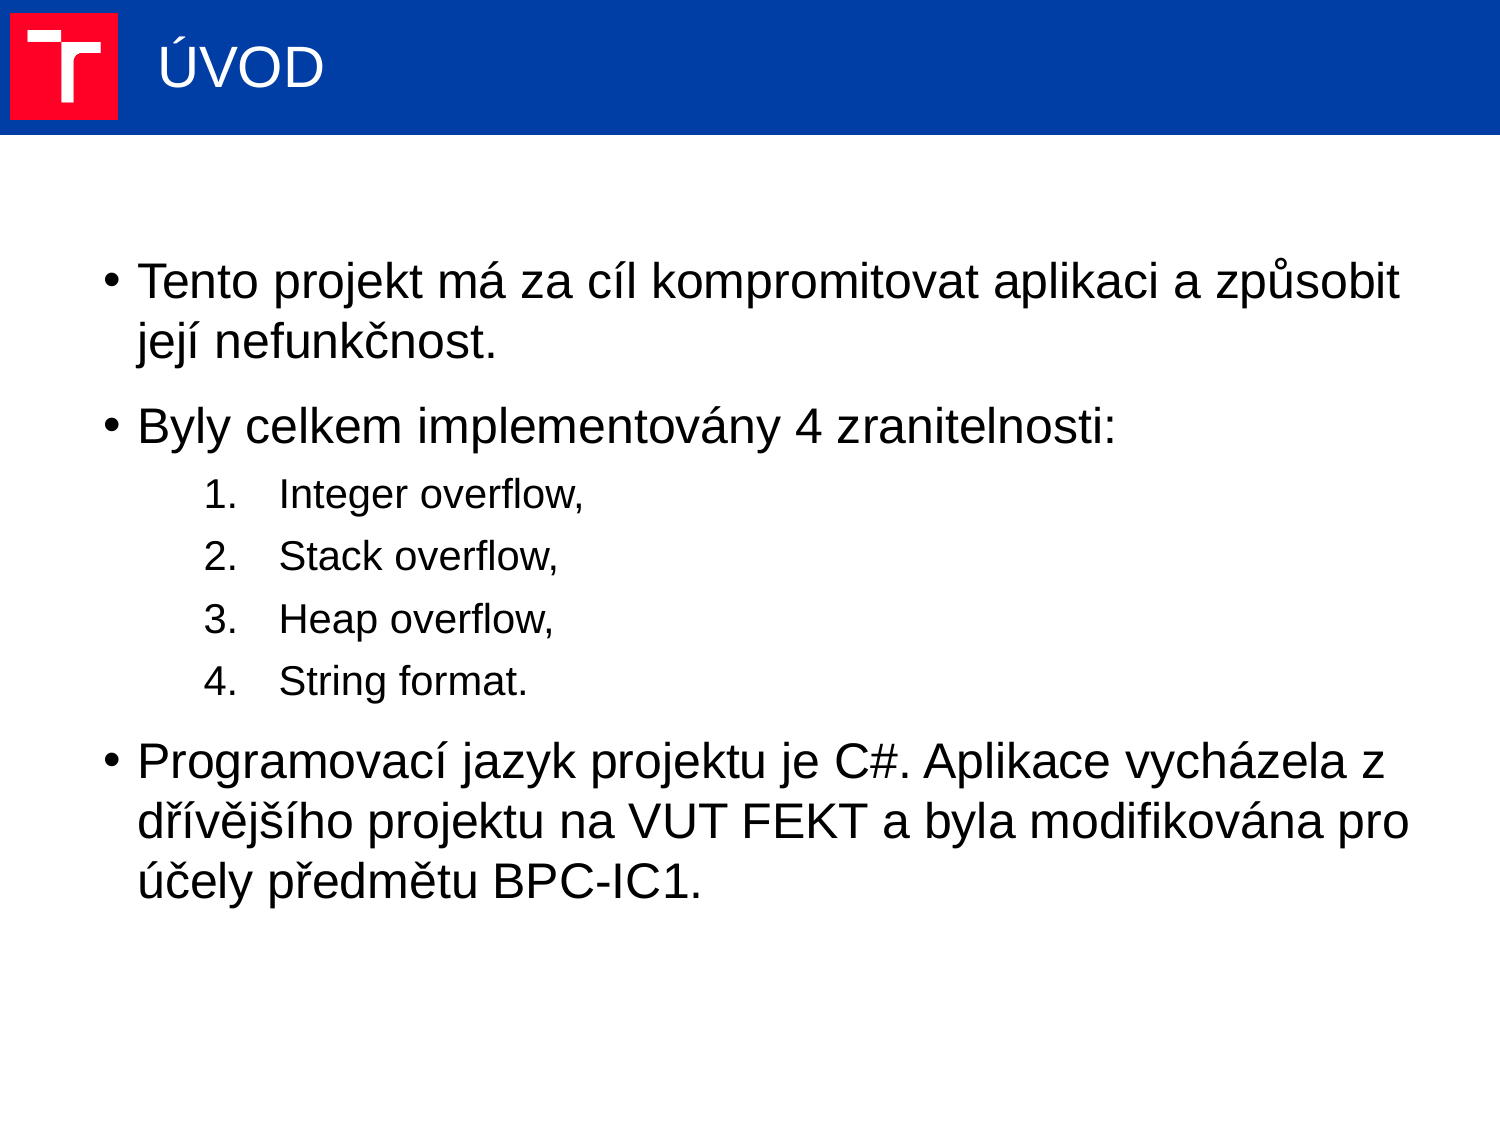

# Úvod

Tento projekt má za cíl kompromitovat aplikaci a způsobit její nefunkčnost.
Byly celkem implementovány 4 zranitelnosti:
Integer overflow,
Stack overflow,
Heap overflow,
String format.
Programovací jazyk projektu je C#. Aplikace vycházela z dřívějšího projektu na VUT FEKT a byla modifikována pro účely předmětu BPC-IC1.